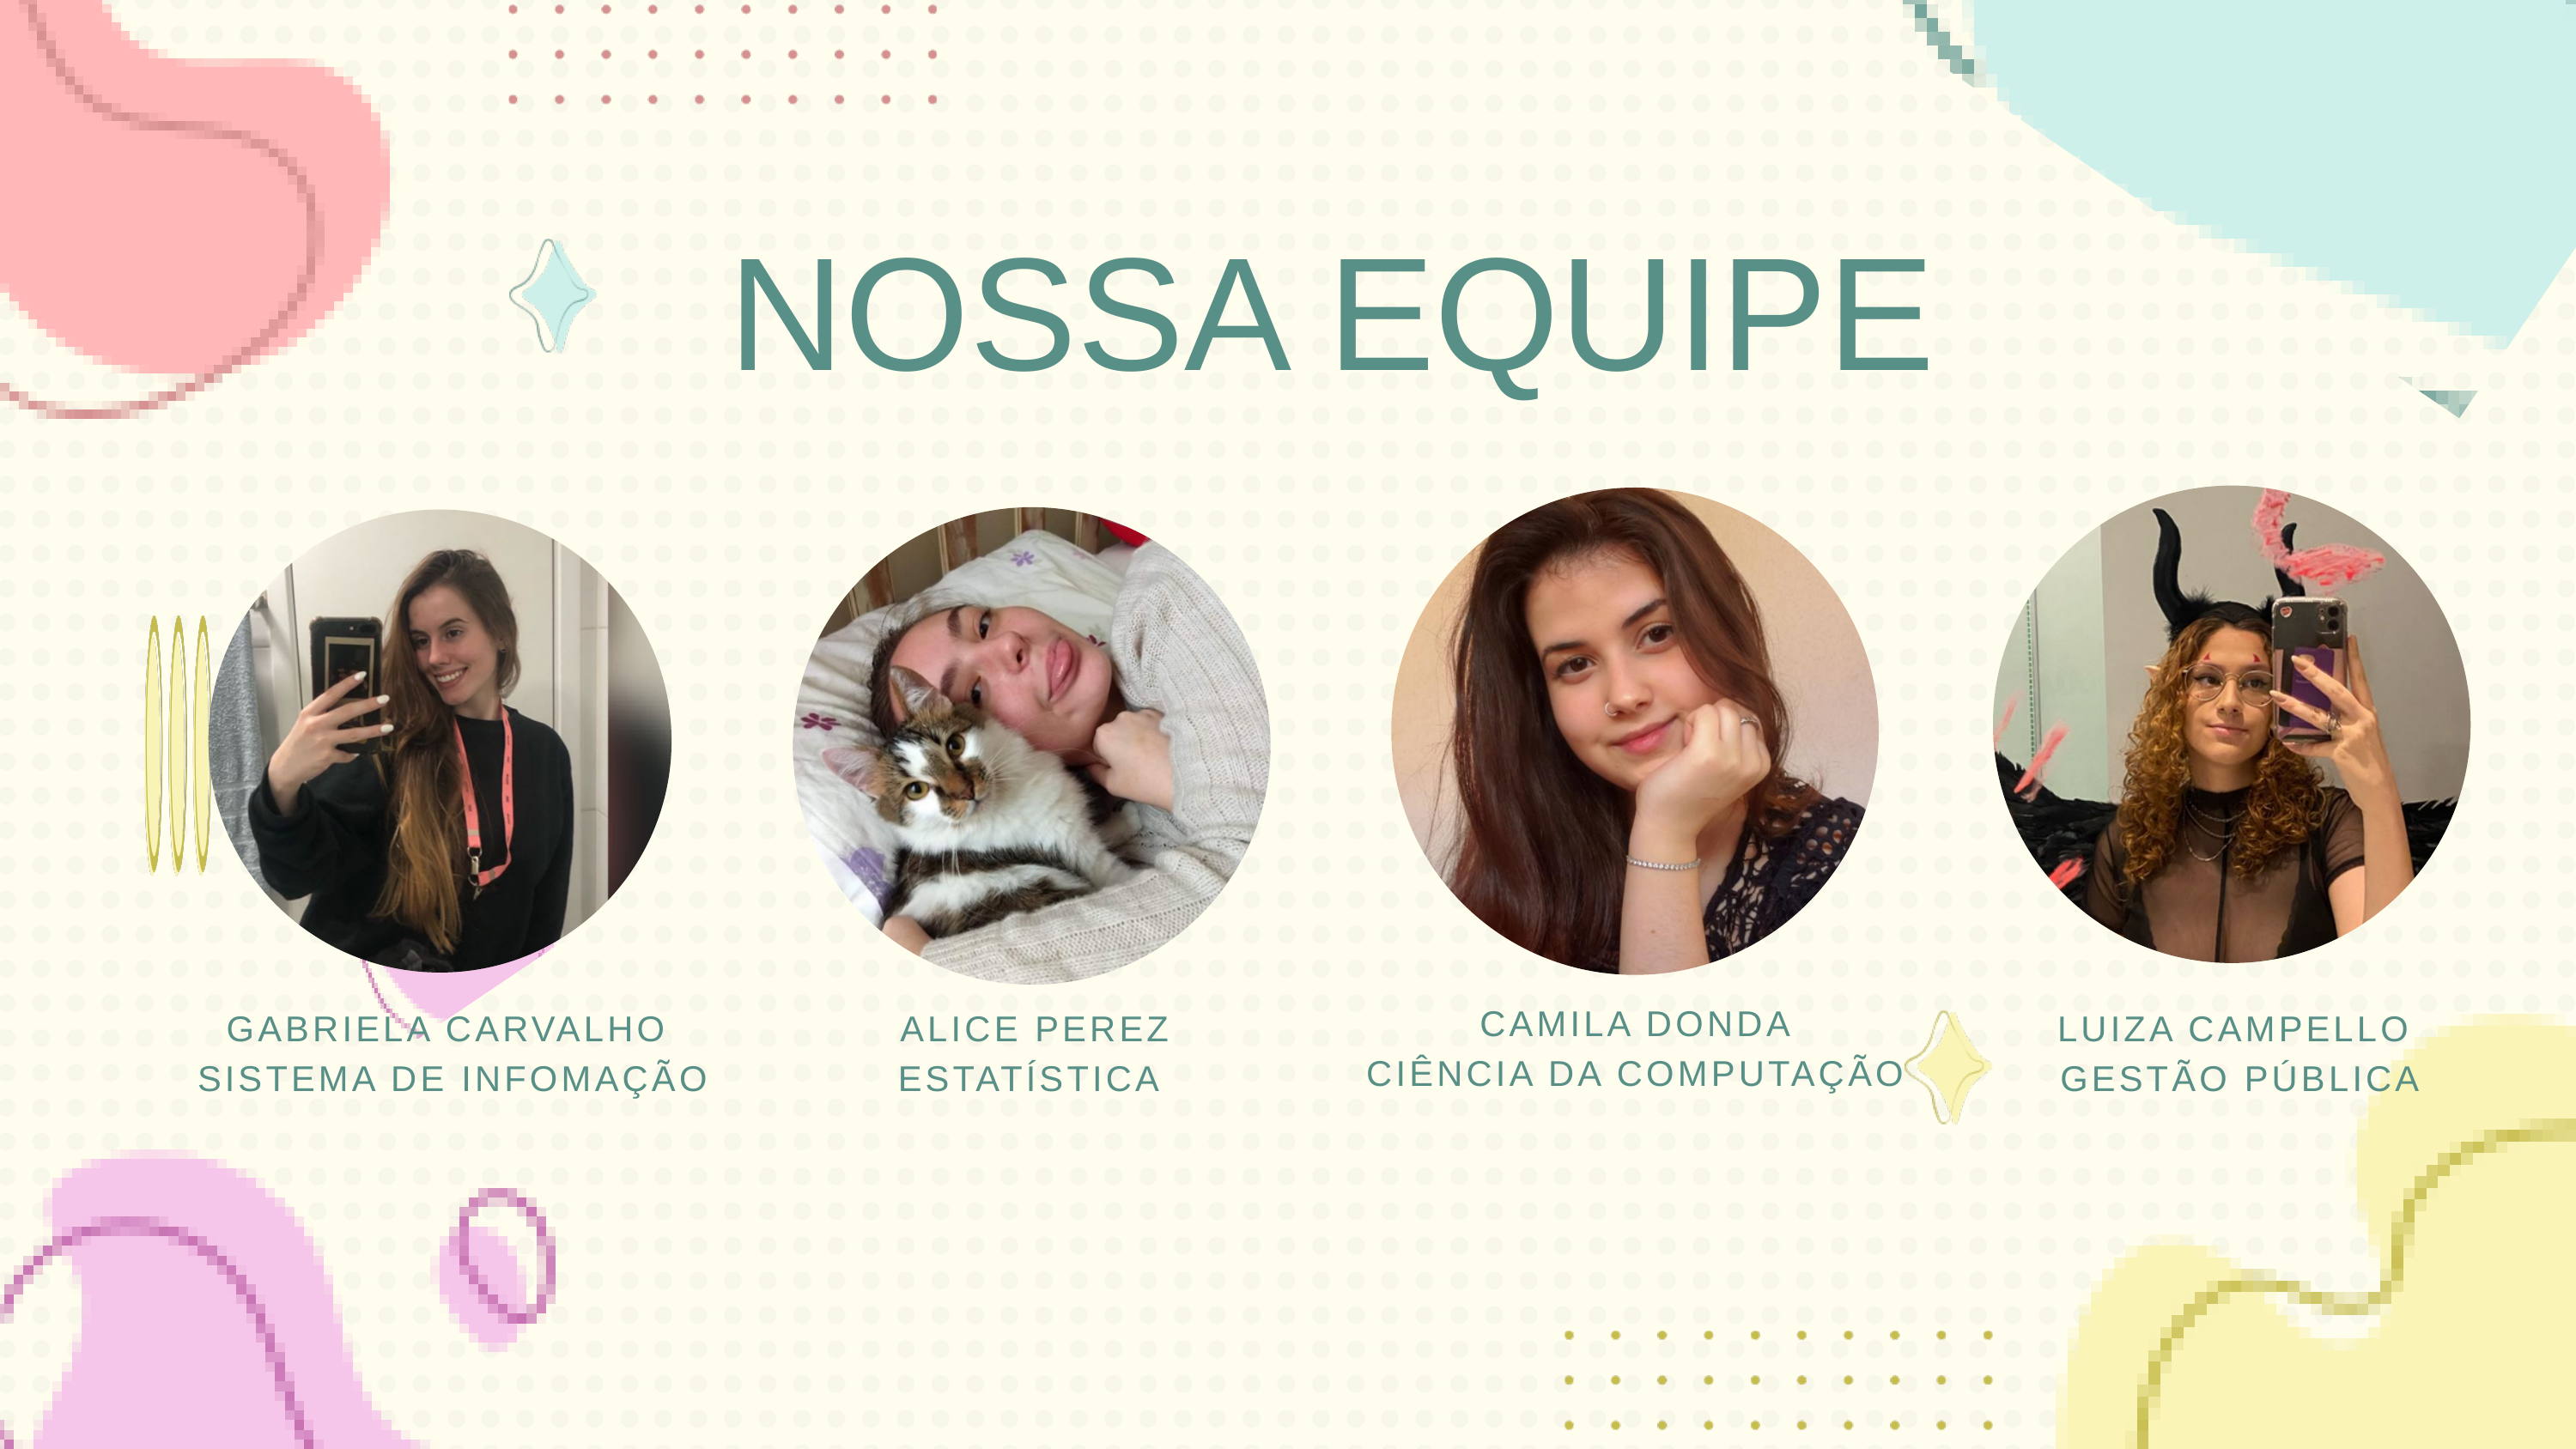

NOSSA EQUIPE

CAMILA DONDA
CIÊNCIA DA COMPUTAÇÃO
GABRIELA CARVALHO
SISTEMA DE INFOMAÇÃO
ALICE PEREZ
ESTATÍSTICA
LUIZA CAMPELLO
GESTÃO PÚBLICA